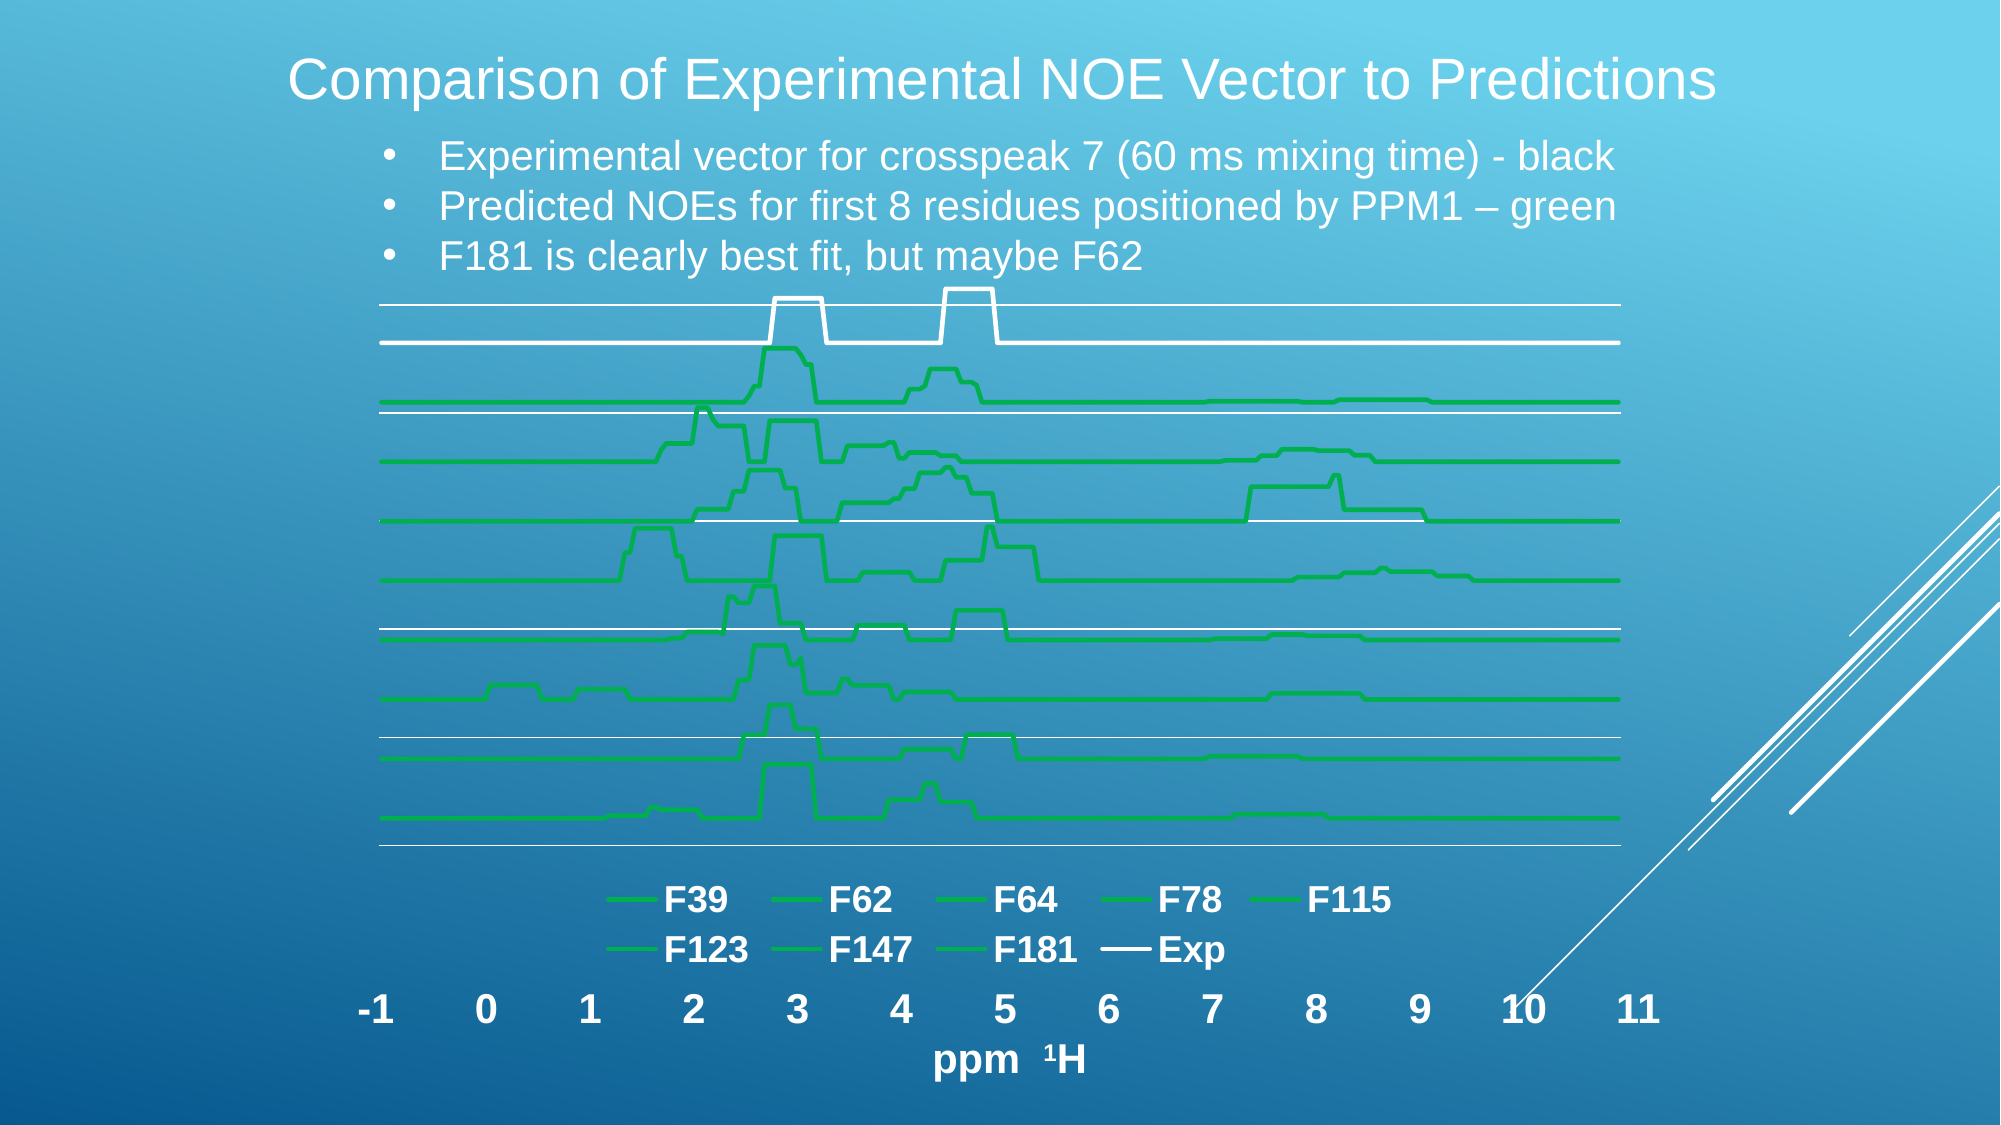

Comparison of Experimental NOE Vector to Predictions
Experimental vector for crosspeak 7 (60 ms mixing time) - black
Predicted NOEs for first 8 residues positioned by PPM1 – green
F181 is clearly best fit, but maybe F62

### Chart

| Category |  |  |  |  |  |  |  |  |  |  |  |  |  |  |  |  |  |  |  |  |  |  |  |
|---|---|---|---|---|---|---|---|---|---|---|---|---|---|---|---|---|---|---|---|---|---|---|---|
-1       0       1       2       3       4       5       6       7       8       9      10      11
                                                  ppm  1H